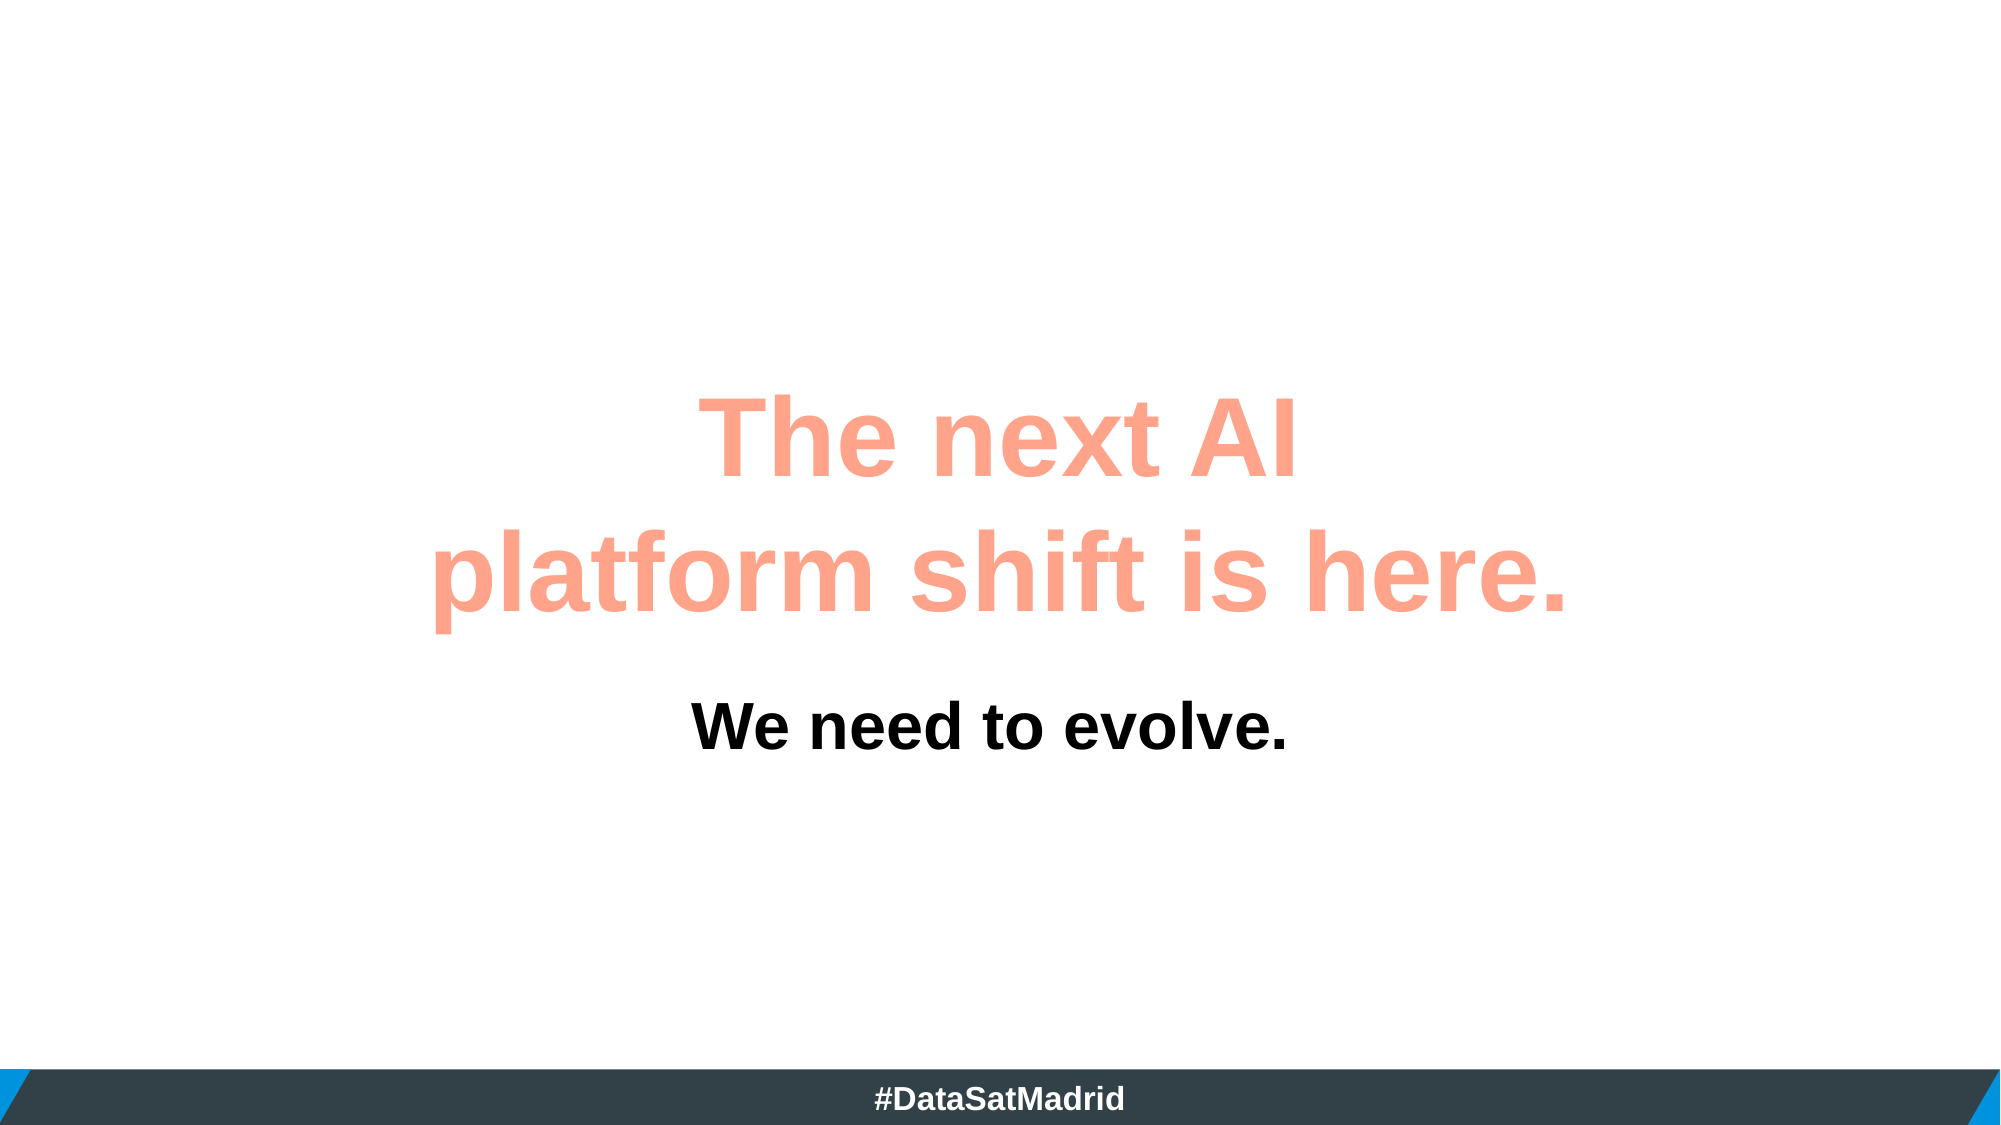

The next AI
platform shift is here.
We need to evolve.